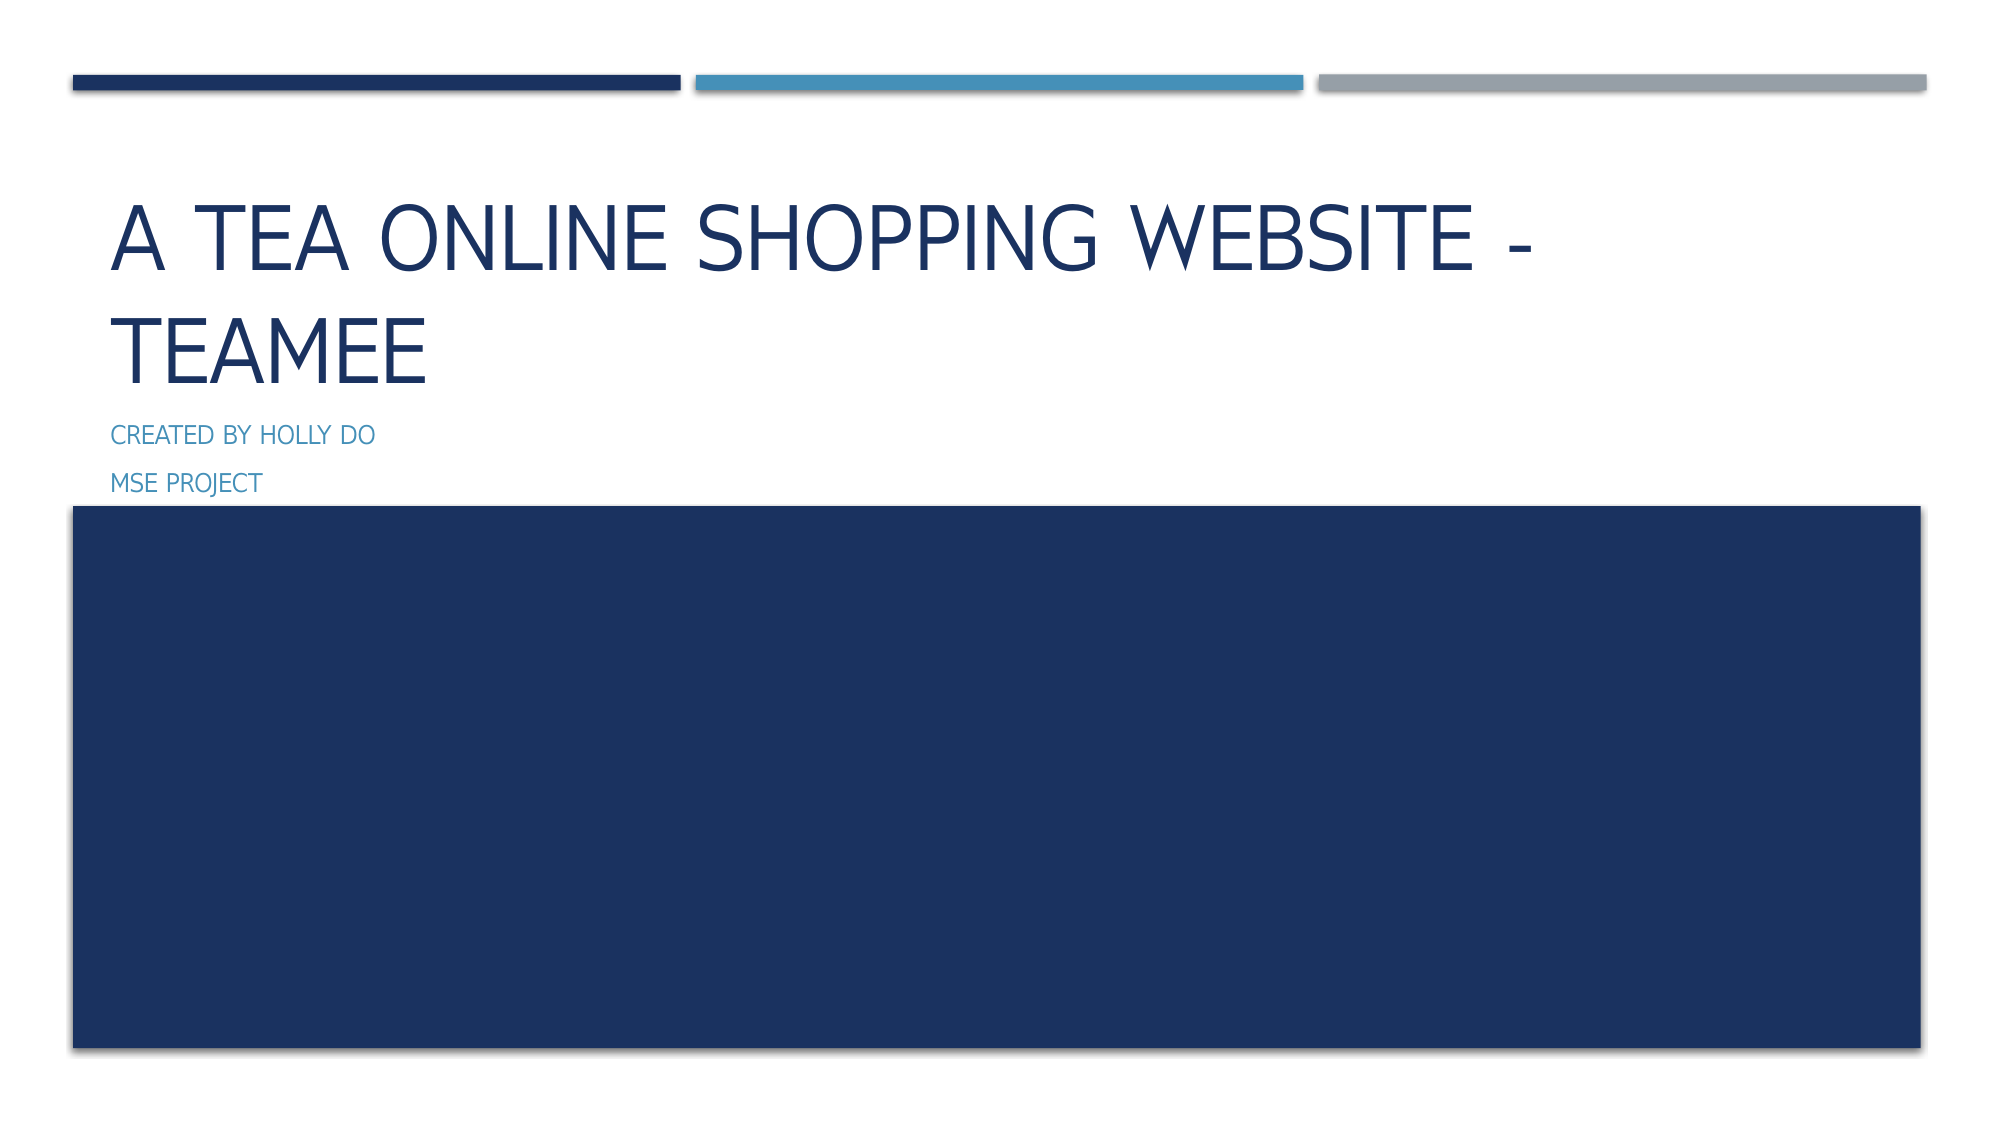

# A Tea Online Shopping Website - Teamee
Created by Holly Do
MSE Project